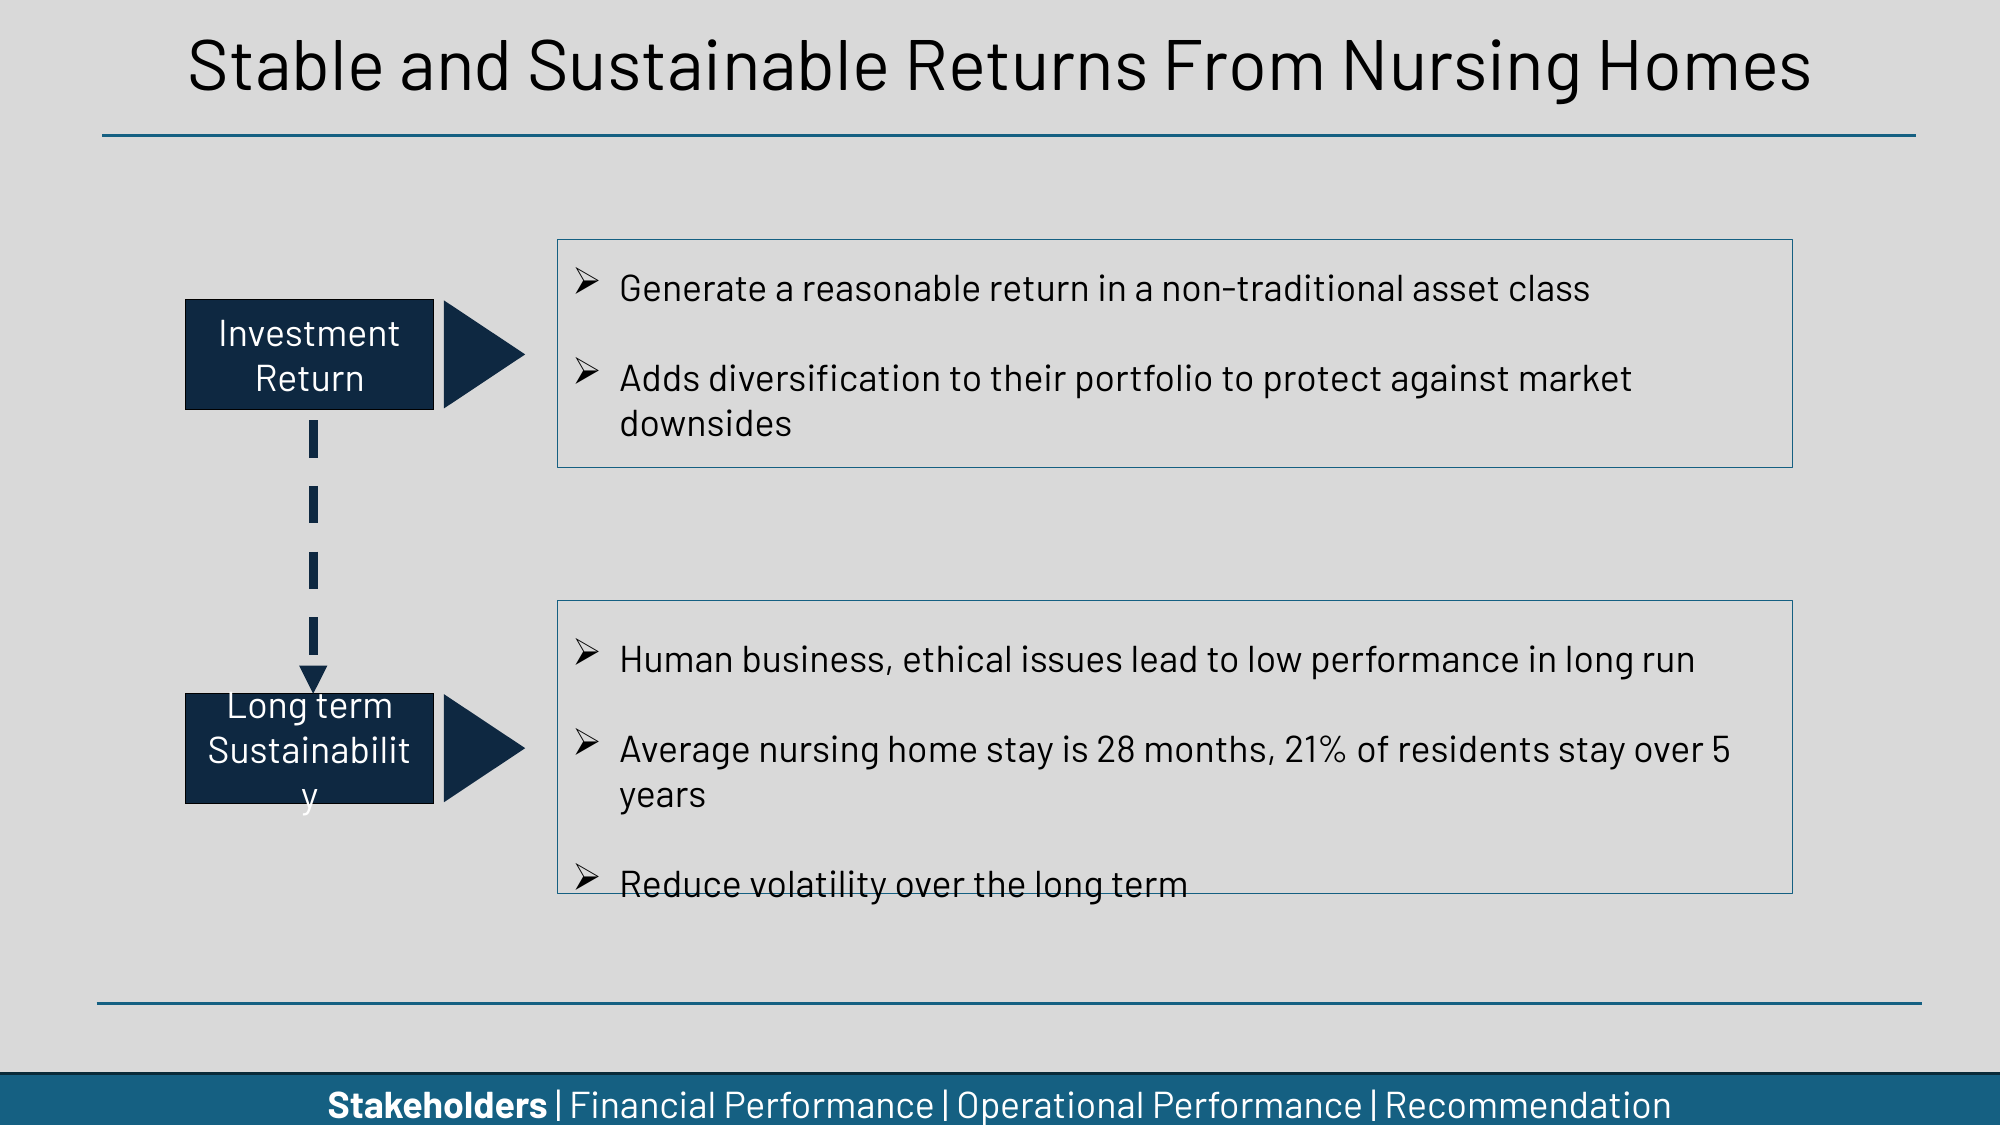

# Stable and Sustainable Returns From Nursing Homes
Generate a reasonable return in a non-traditional asset class
Adds diversification to their portfolio to protect against market downsides
Investment Return

Human business, ethical issues lead to low performance in long run

Average nursing home stay is 28 months, 21% of residents stay over 5 years

Reduce volatility over the long term
Long term Sustainability

Stakeholders | Financial Performance | Operational Performance | Recommendation